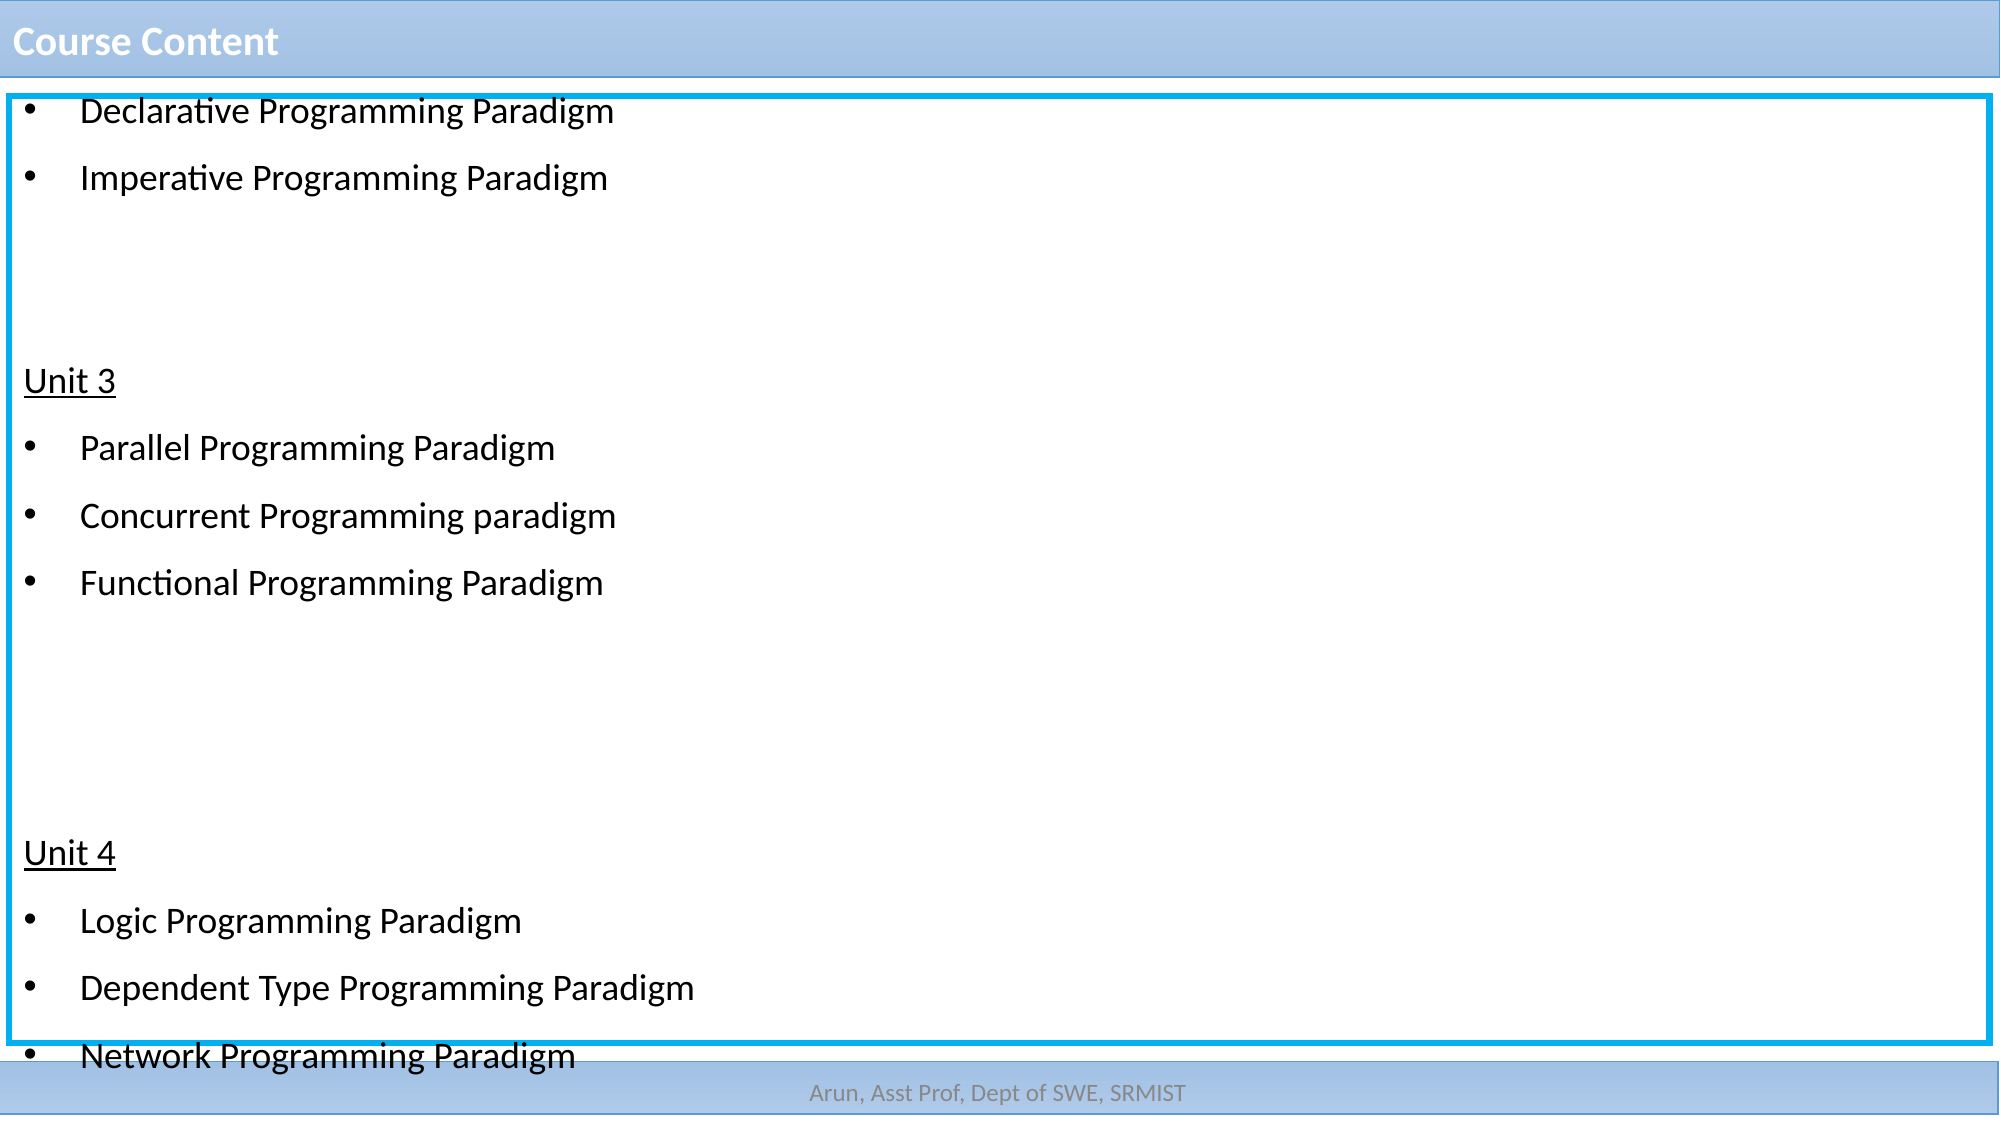

Course Content

Unit 1
Structured Programming Paradigm
Procedural Programming Paradigm
Object Oriented Programming Paradigm

Unit 2
Event Driven Programming Paradigm
Declarative Programming Paradigm
Imperative Programming Paradigm

Unit 3
Parallel Programming Paradigm
Concurrent Programming paradigm
Functional Programming Paradigm

Unit 4
Logic Programming Paradigm
Dependent Type Programming Paradigm
Network Programming Paradigm

Unit 5
Symbolic Programming paradigm
Automata Programming Paradigm
GUI Programming paradigm

Arun, Asst Prof, Dept of SWE, SRMIST